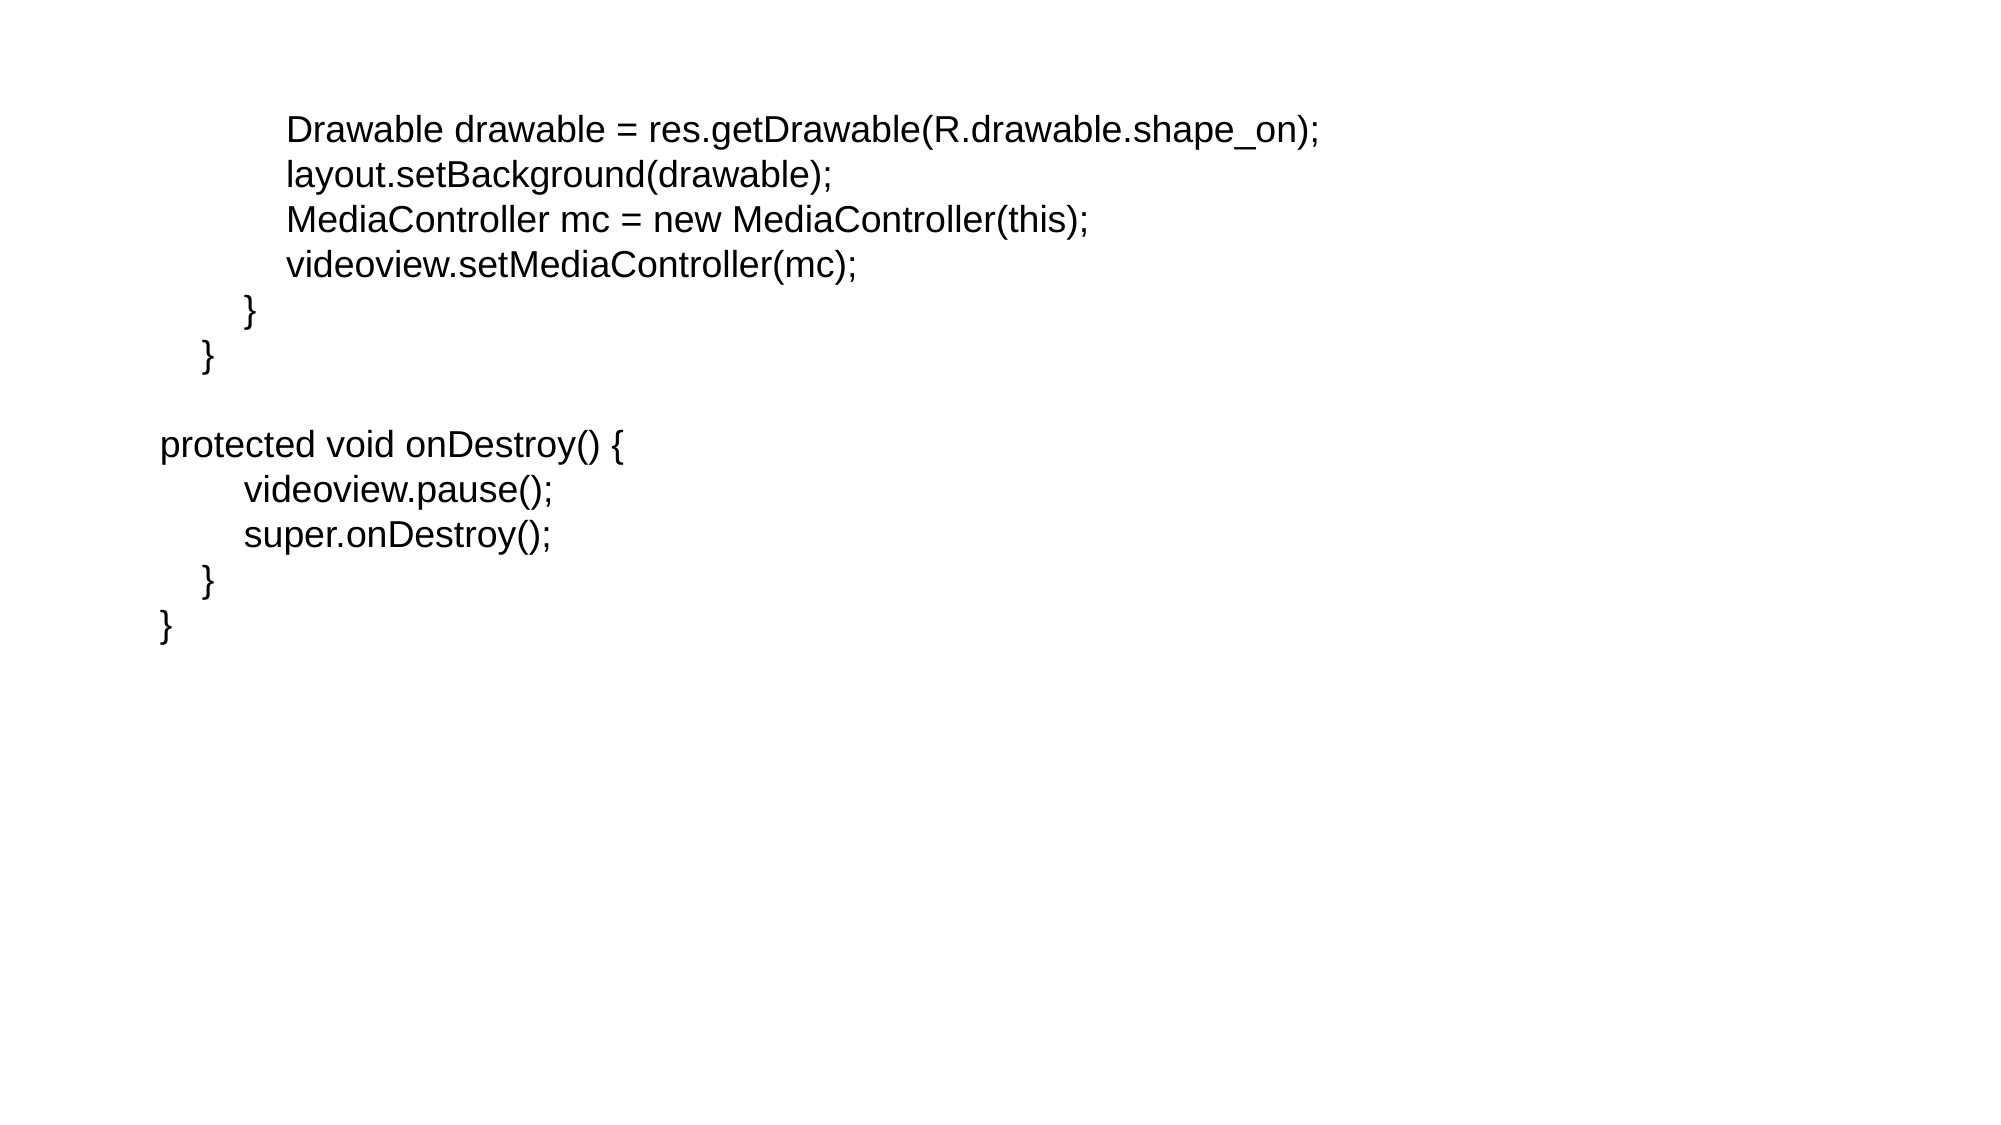

Drawable drawable = res.getDrawable(R.drawable.shape_on);
            layout.setBackground(drawable);
            MediaController mc = new MediaController(this);
            videoview.setMediaController(mc);
        }
    }

protected void onDestroy() {
        videoview.pause();
        super.onDestroy();
    }
}